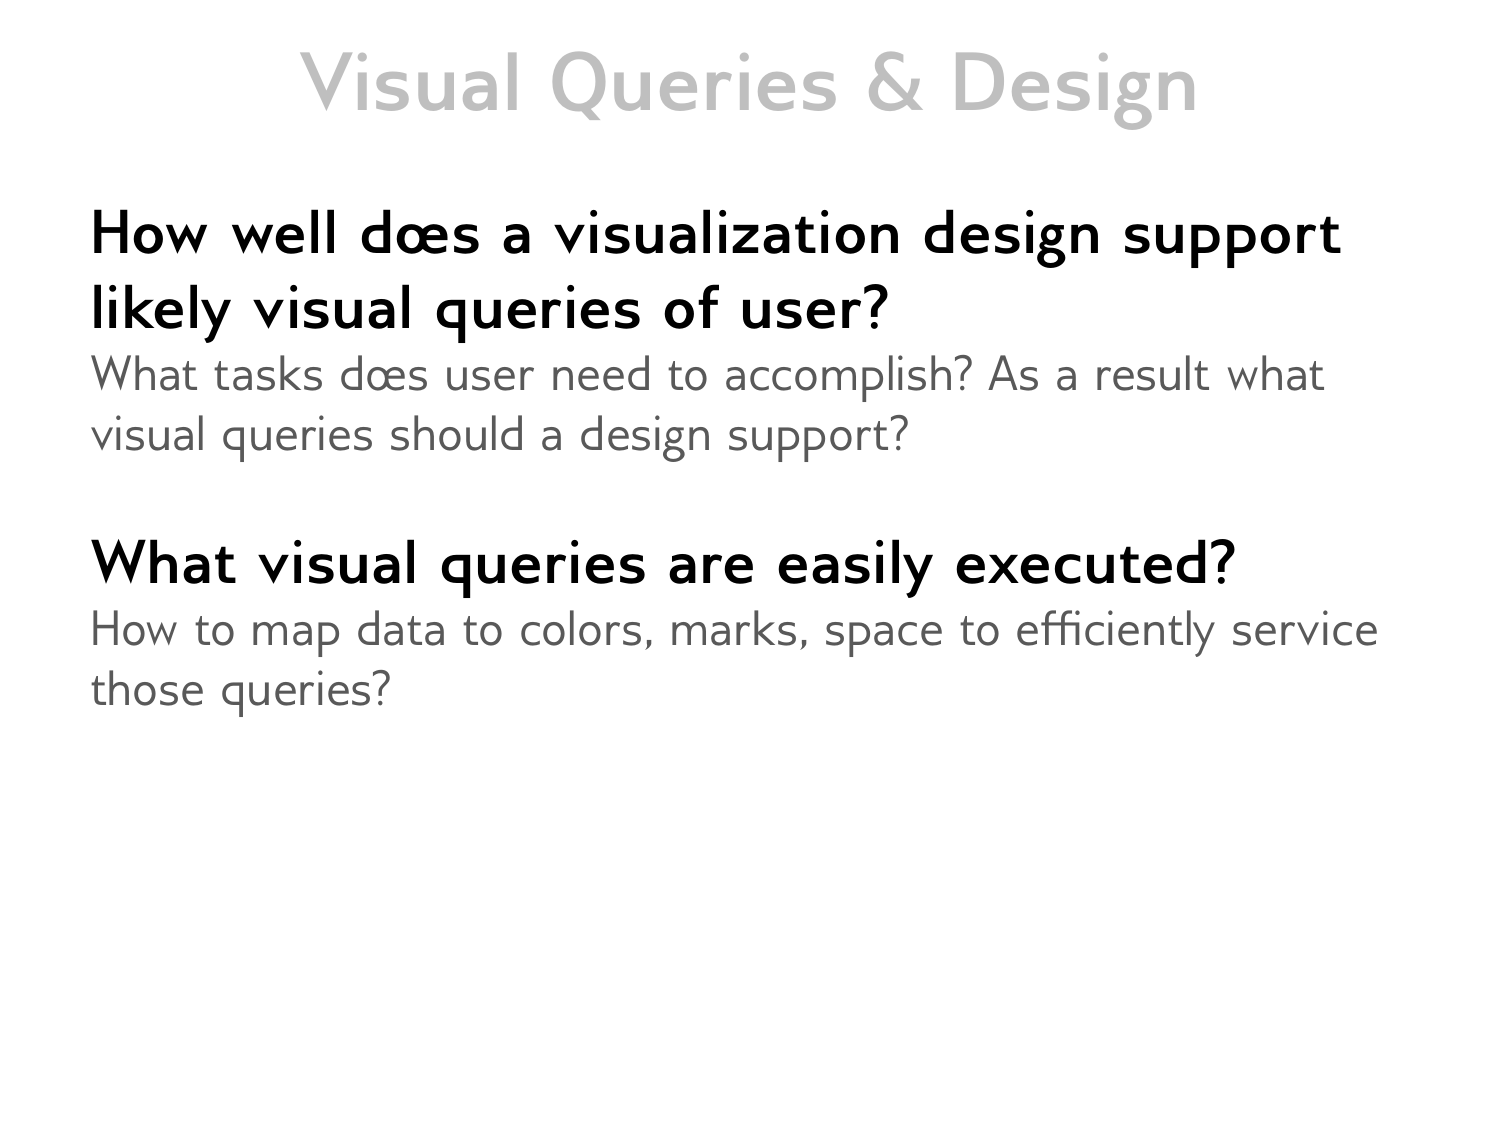

# Visual Queries & Design
How well does a visualization design support likely visual queries of user?
What tasks does user need to accomplish? As a result what visual queries should a design support?

What visual queries are easily executed?
How to map data to colors, marks, space to efficiently service those queries?